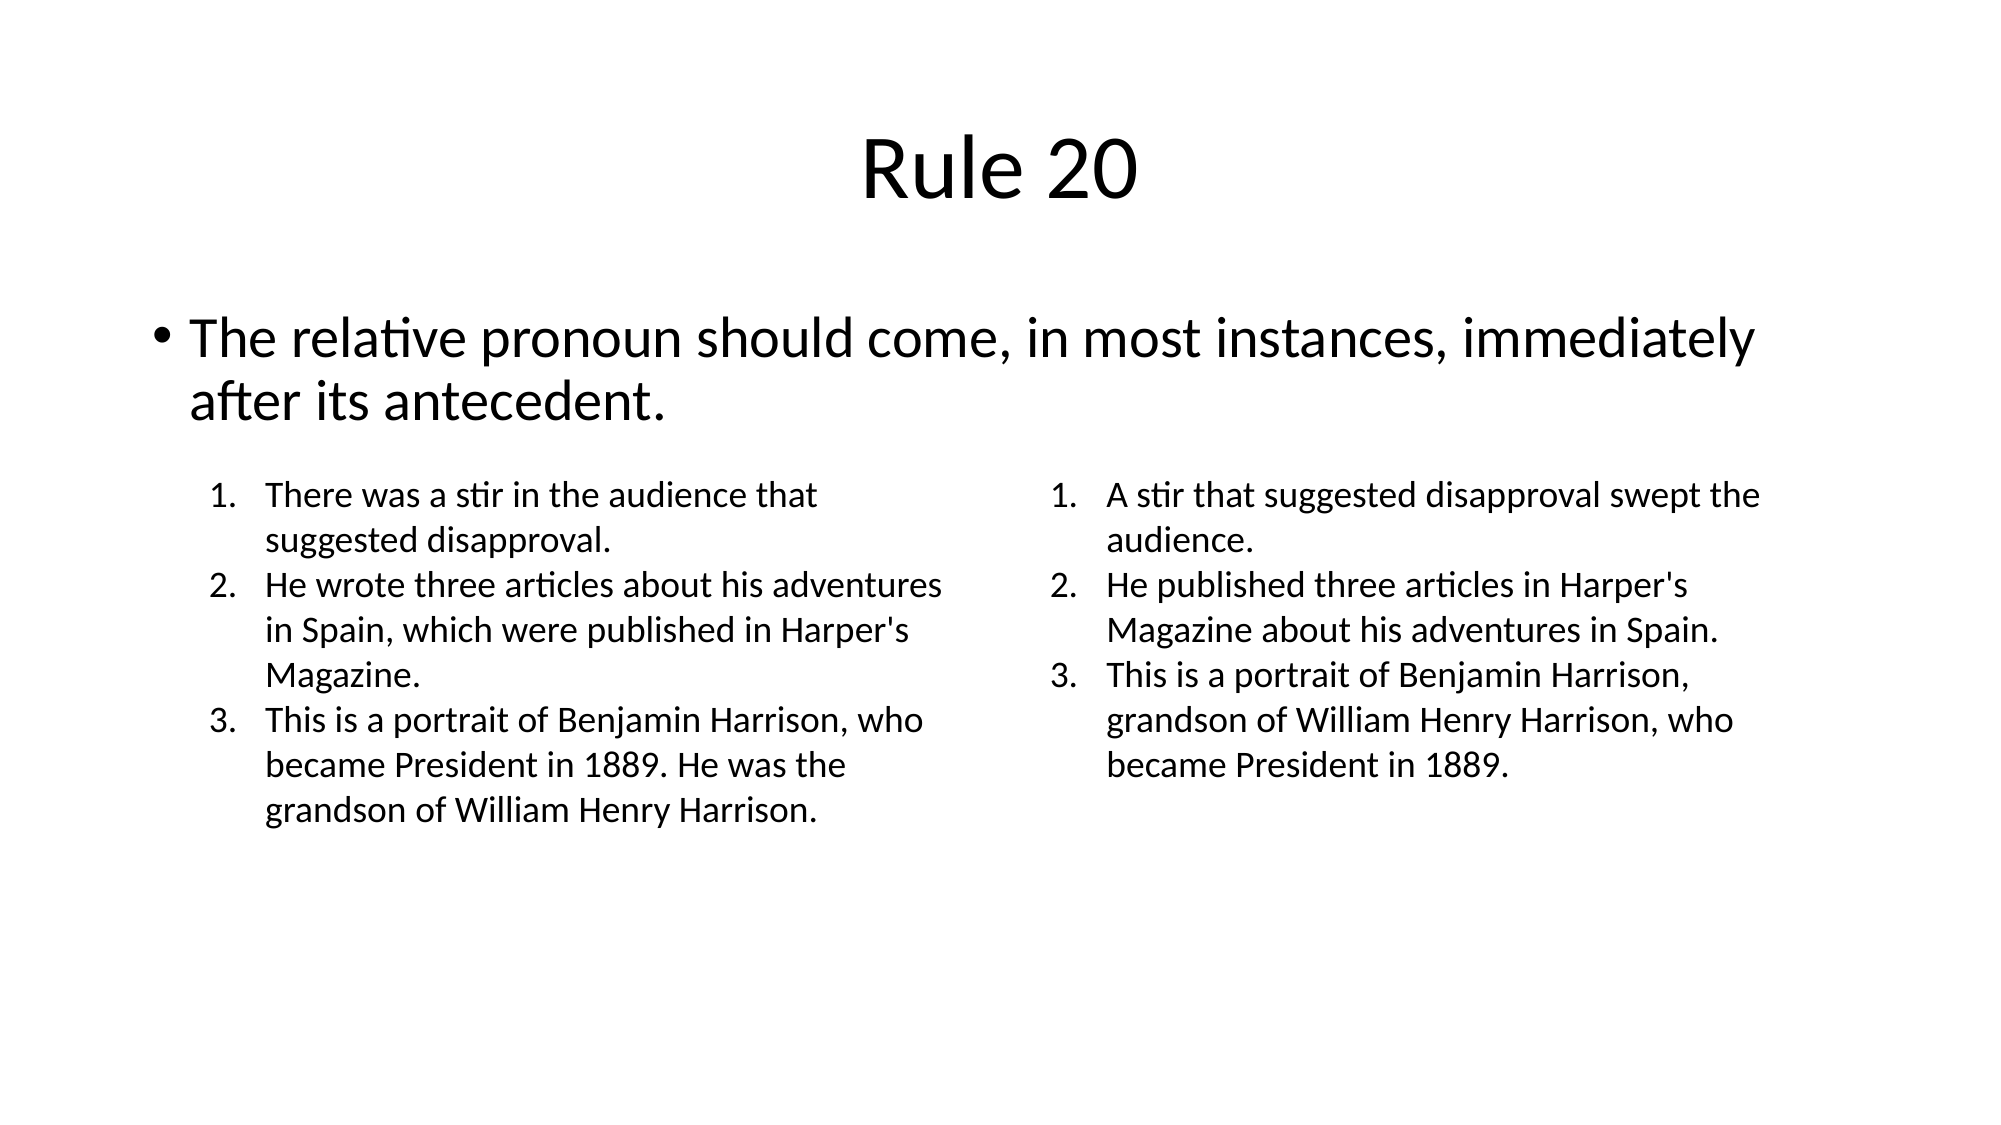

# Rule 20
The relative pronoun should come, in most instances, immediately after its antecedent.
There was a stir in the audience that suggested disapproval.
He wrote three articles about his adventures in Spain, which were published in Harper's Magazine.
This is a portrait of Benjamin Harrison, who became President in 1889. He was the grandson of William Henry Harrison.
A stir that suggested disapproval swept the audience.
He published three articles in Harper's Magazine about his adventures in Spain.
This is a portrait of Benjamin Harrison, grandson of William Henry Harrison, who became President in 1889.